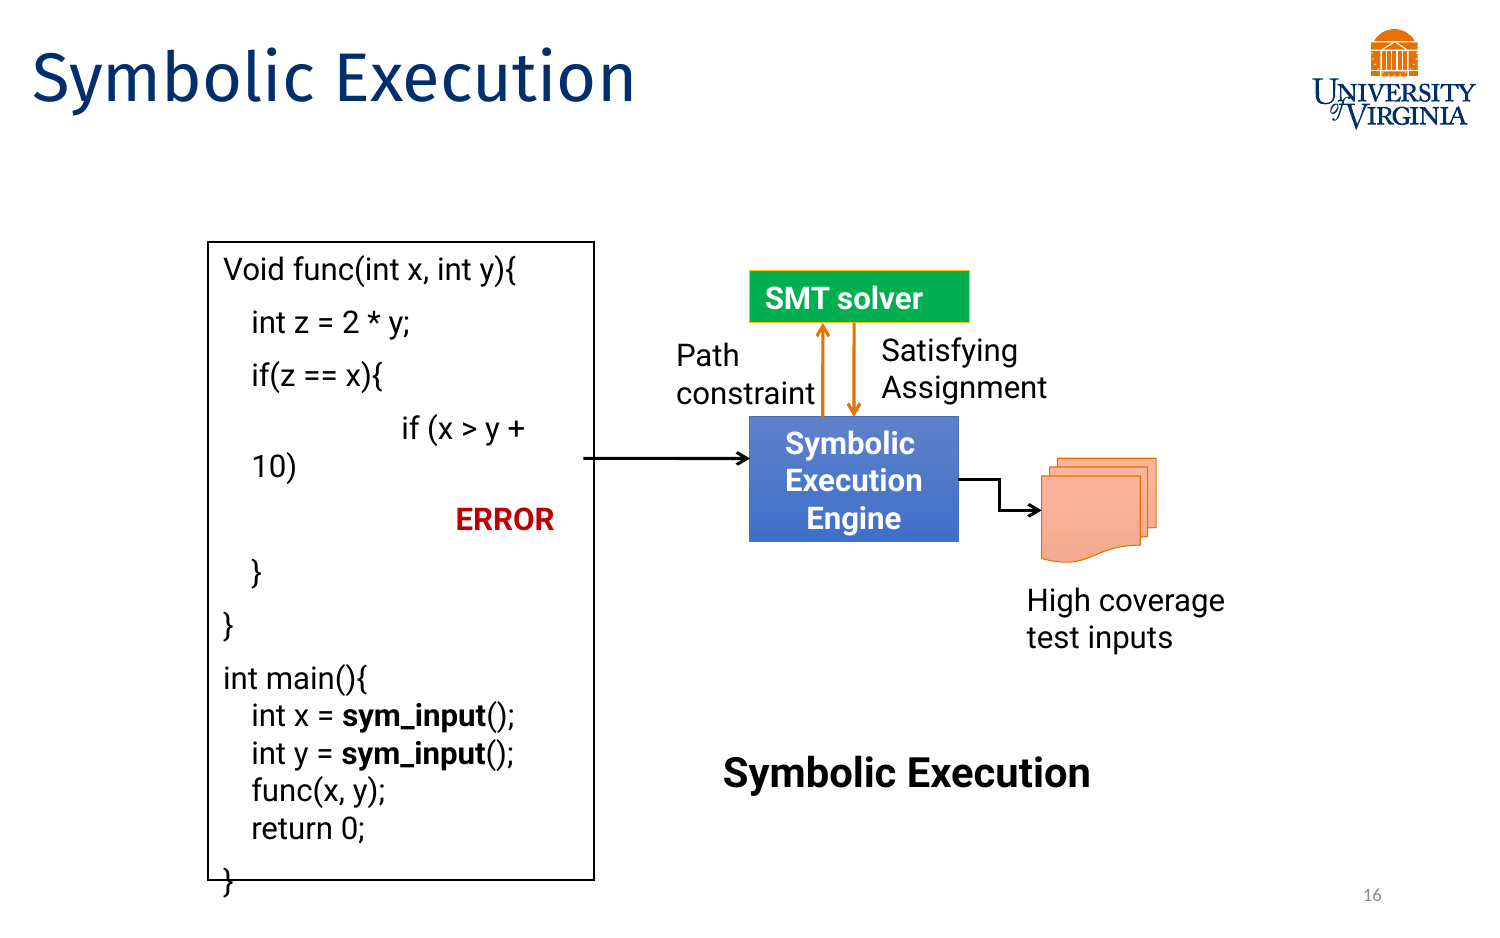

# Symbolic Execution
Void func(int x, int y){
	int z = 2 * y;
	if(z == x){
		if (x > y + 10)
		       ERROR
	}
}
int main(){
int x = sym_input();
int y = sym_input();
func(x, y);
return 0;
}
SMT solver
Satisfying
Assignment
Path
constraint
Symbolic
Execution
Engine

High coverage
test inputs
Symbolic Execution
16